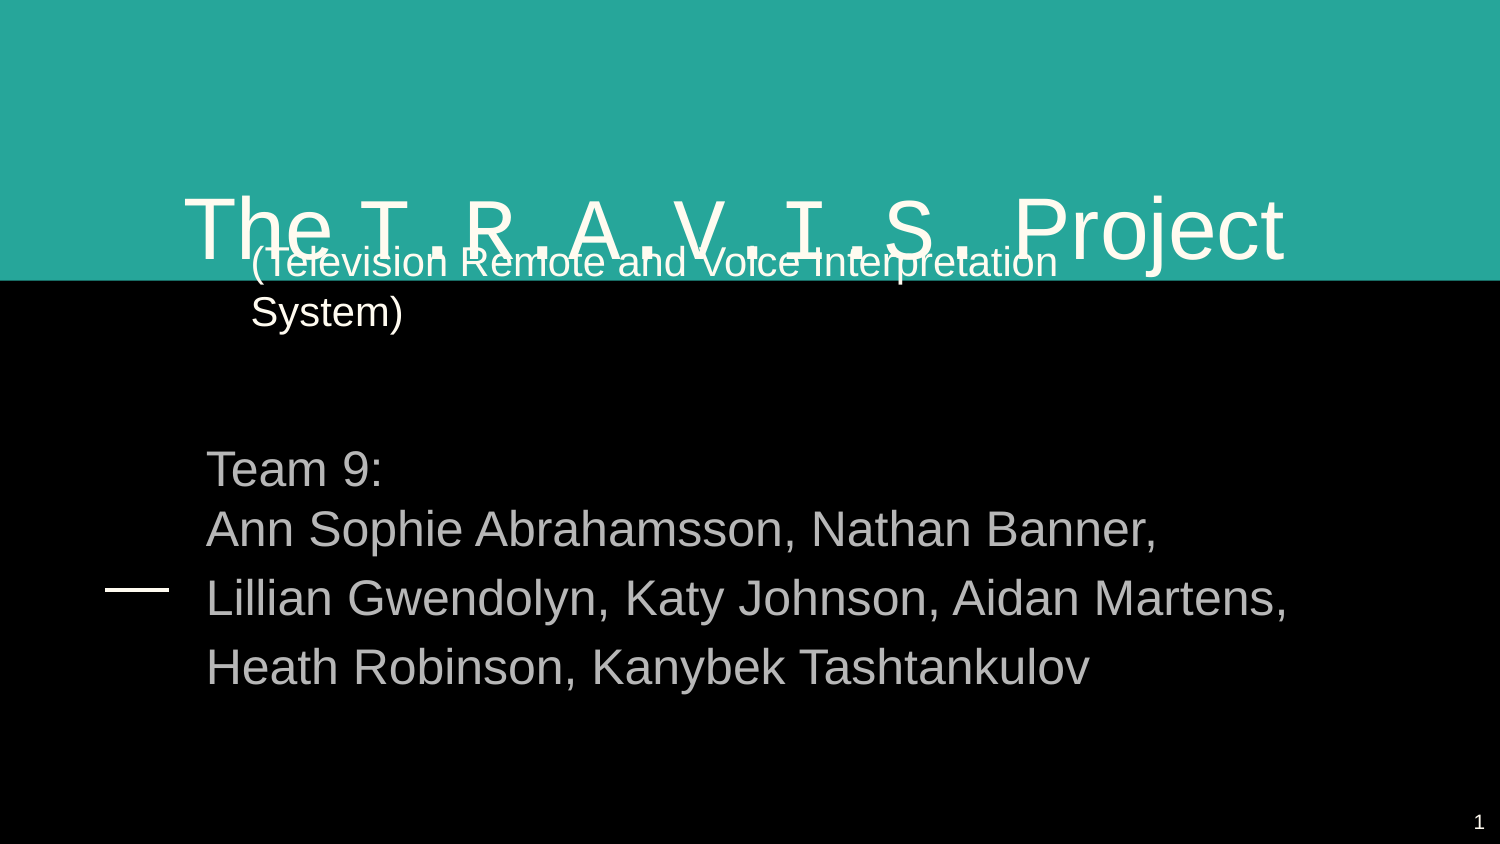

# The T.R.A.V.I.S. Project
(Television Remote and Voice Interpretation System)
Team 9:
Ann Sophie Abrahamsson, Nathan Banner,
Lillian Gwendolyn, Katy Johnson, Aidan Martens, Heath Robinson, Kanybek Tashtankulov

1